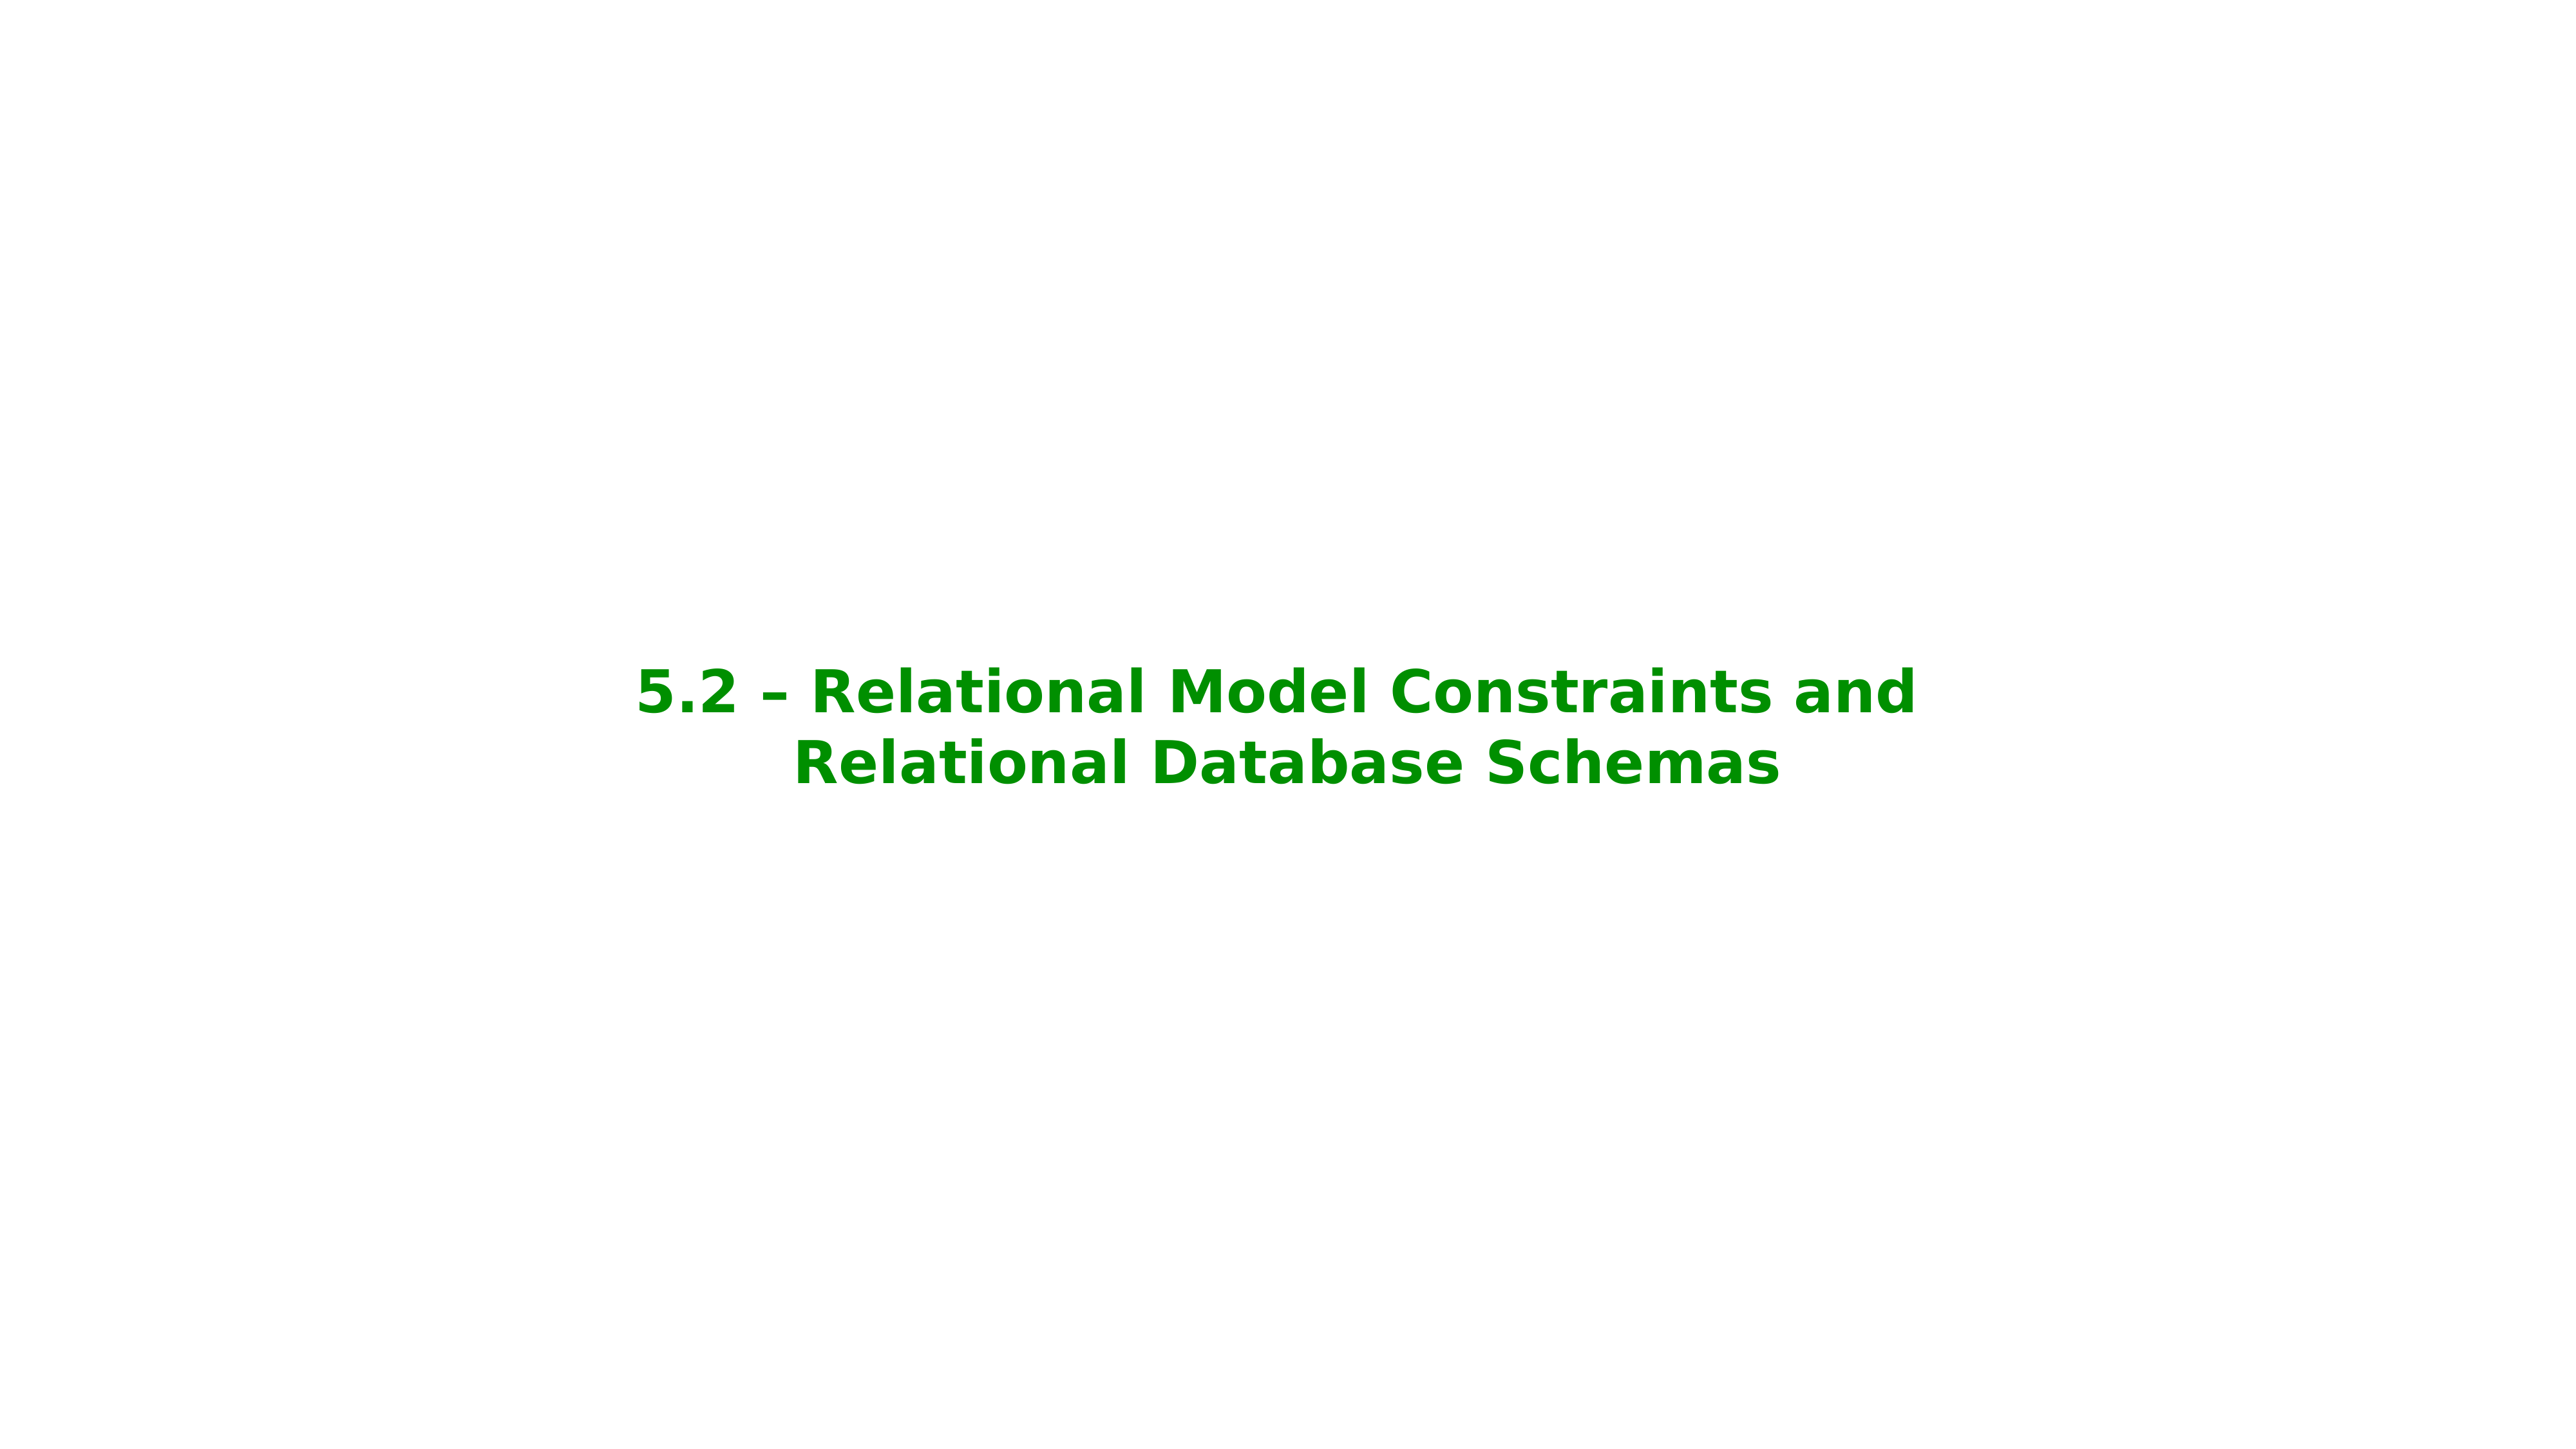

# 5.2 – Relational Model Constraints and
Relational Database Schemas